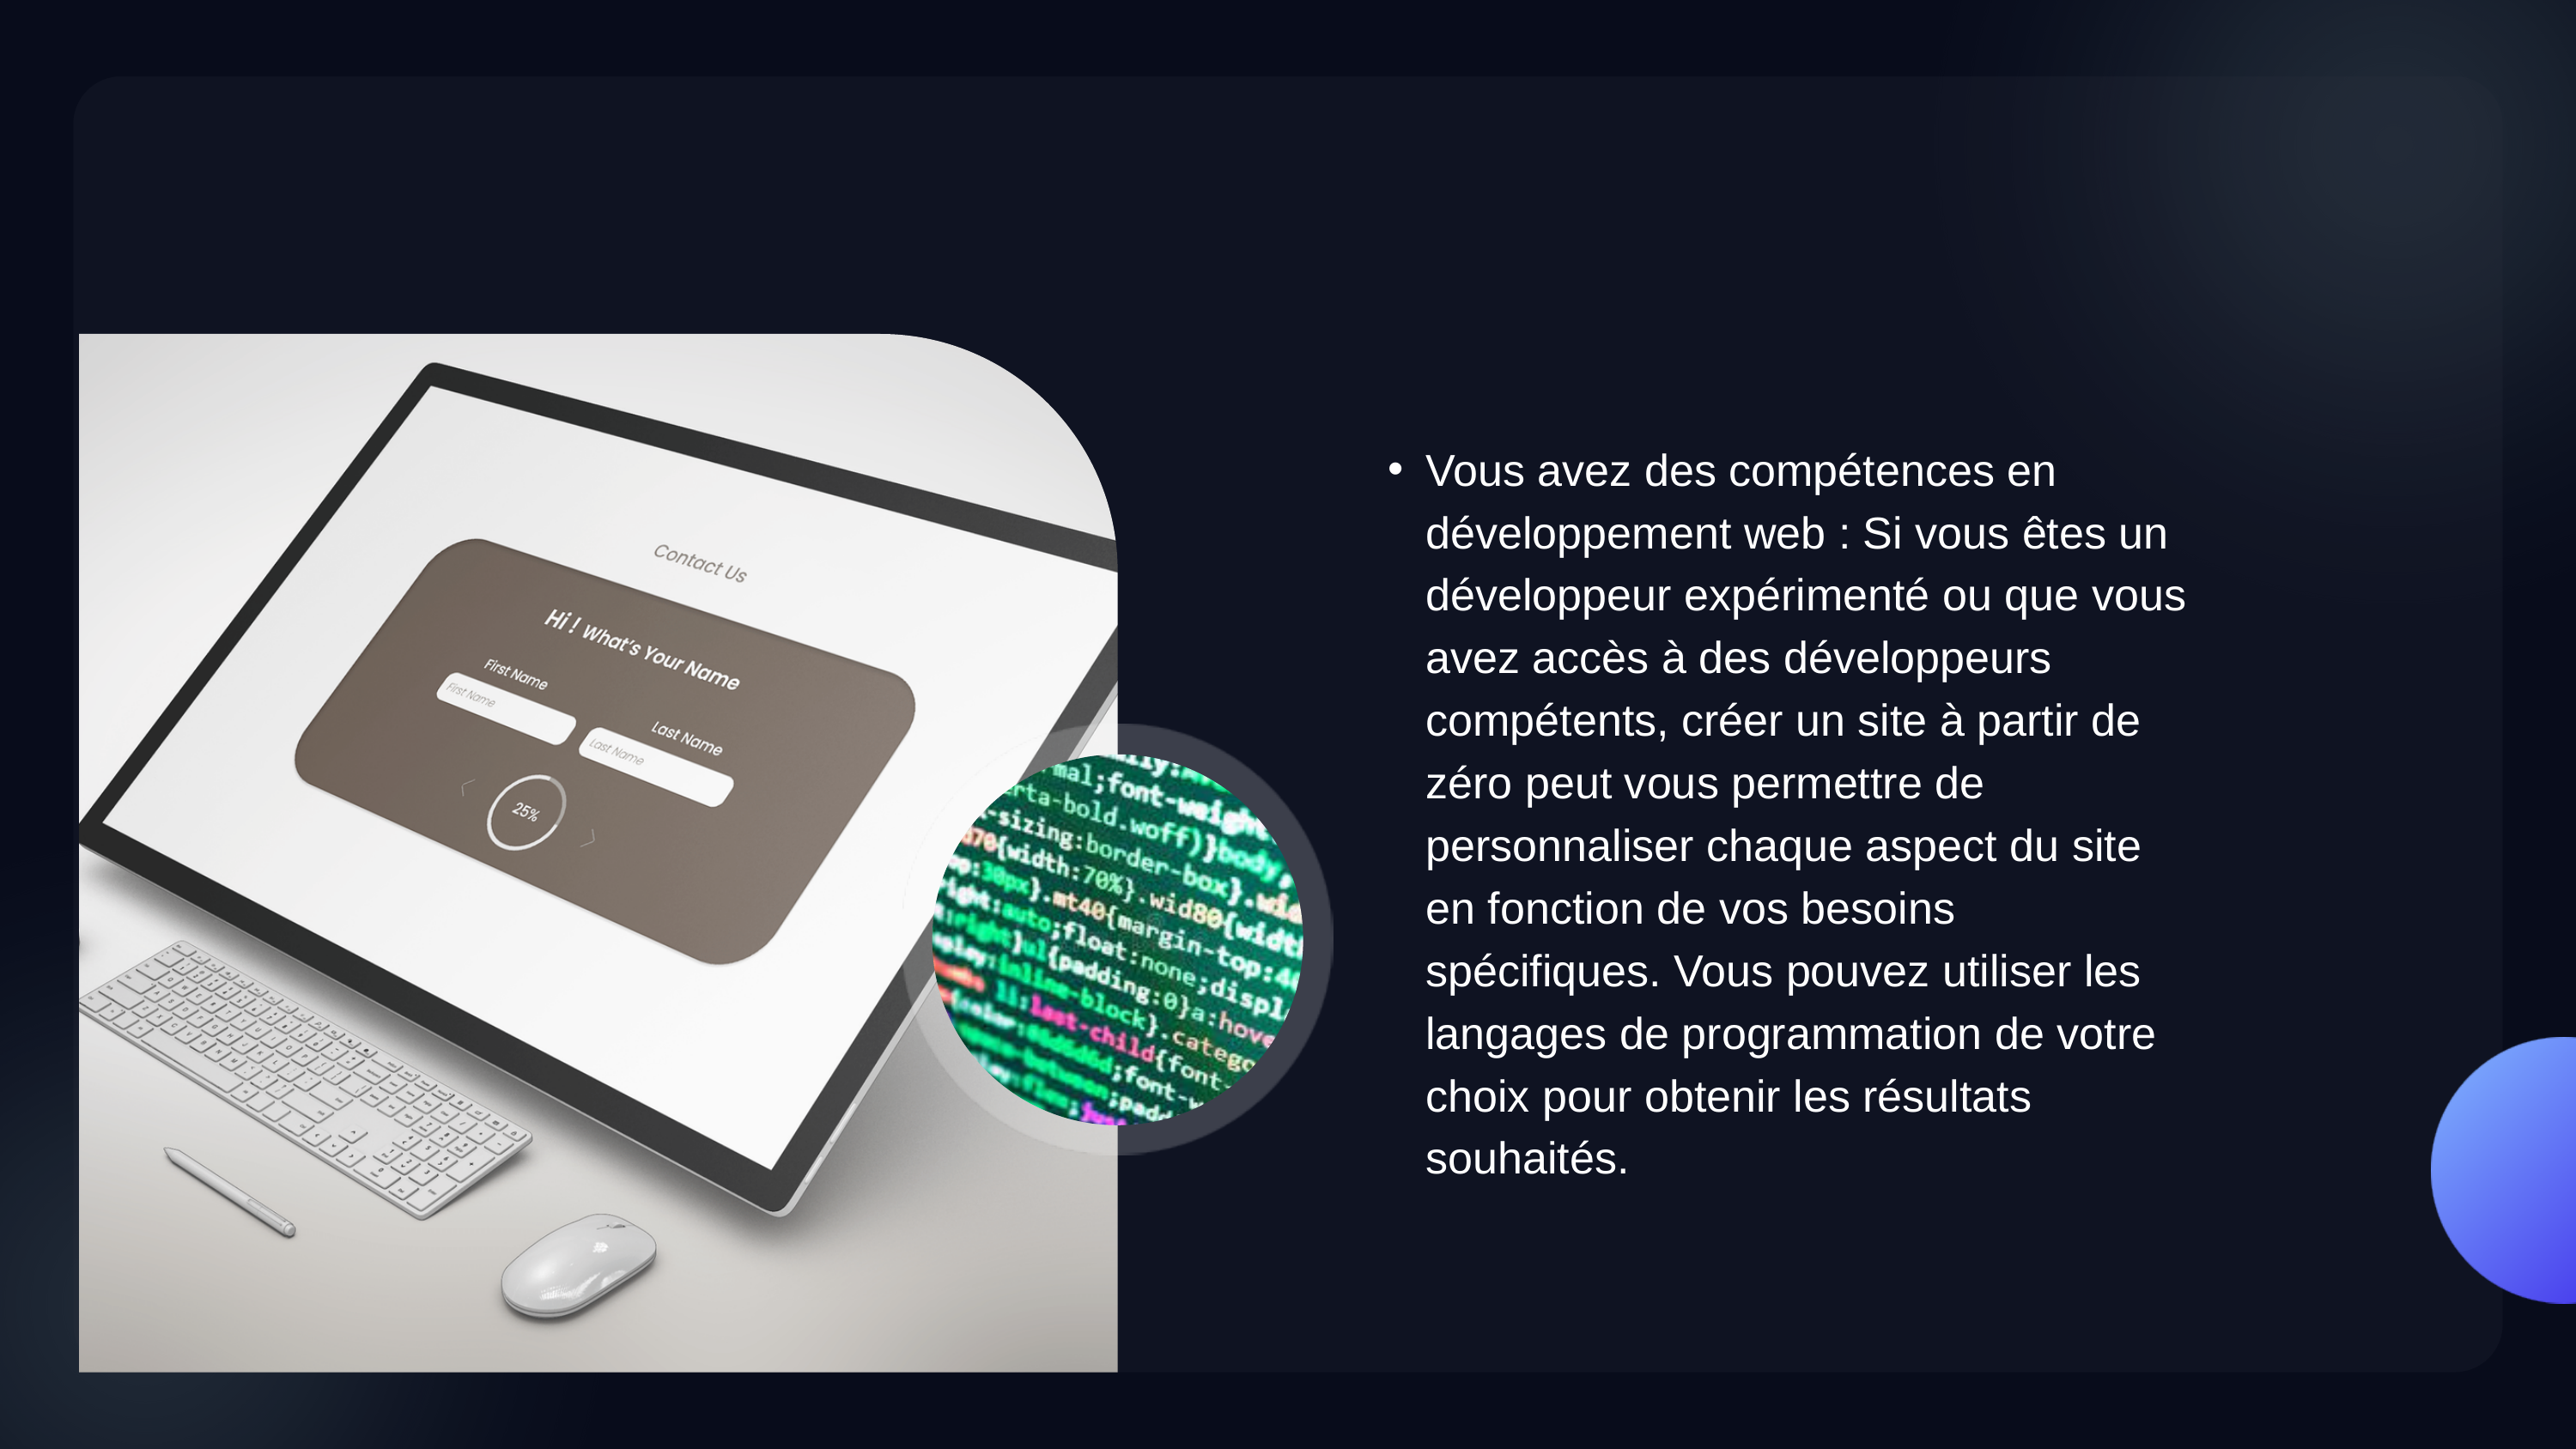

Vous avez des compétences en développement web : Si vous êtes un développeur expérimenté ou que vous avez accès à des développeurs compétents, créer un site à partir de zéro peut vous permettre de personnaliser chaque aspect du site en fonction de vos besoins spécifiques. Vous pouvez utiliser les langages de programmation de votre choix pour obtenir les résultats souhaités.